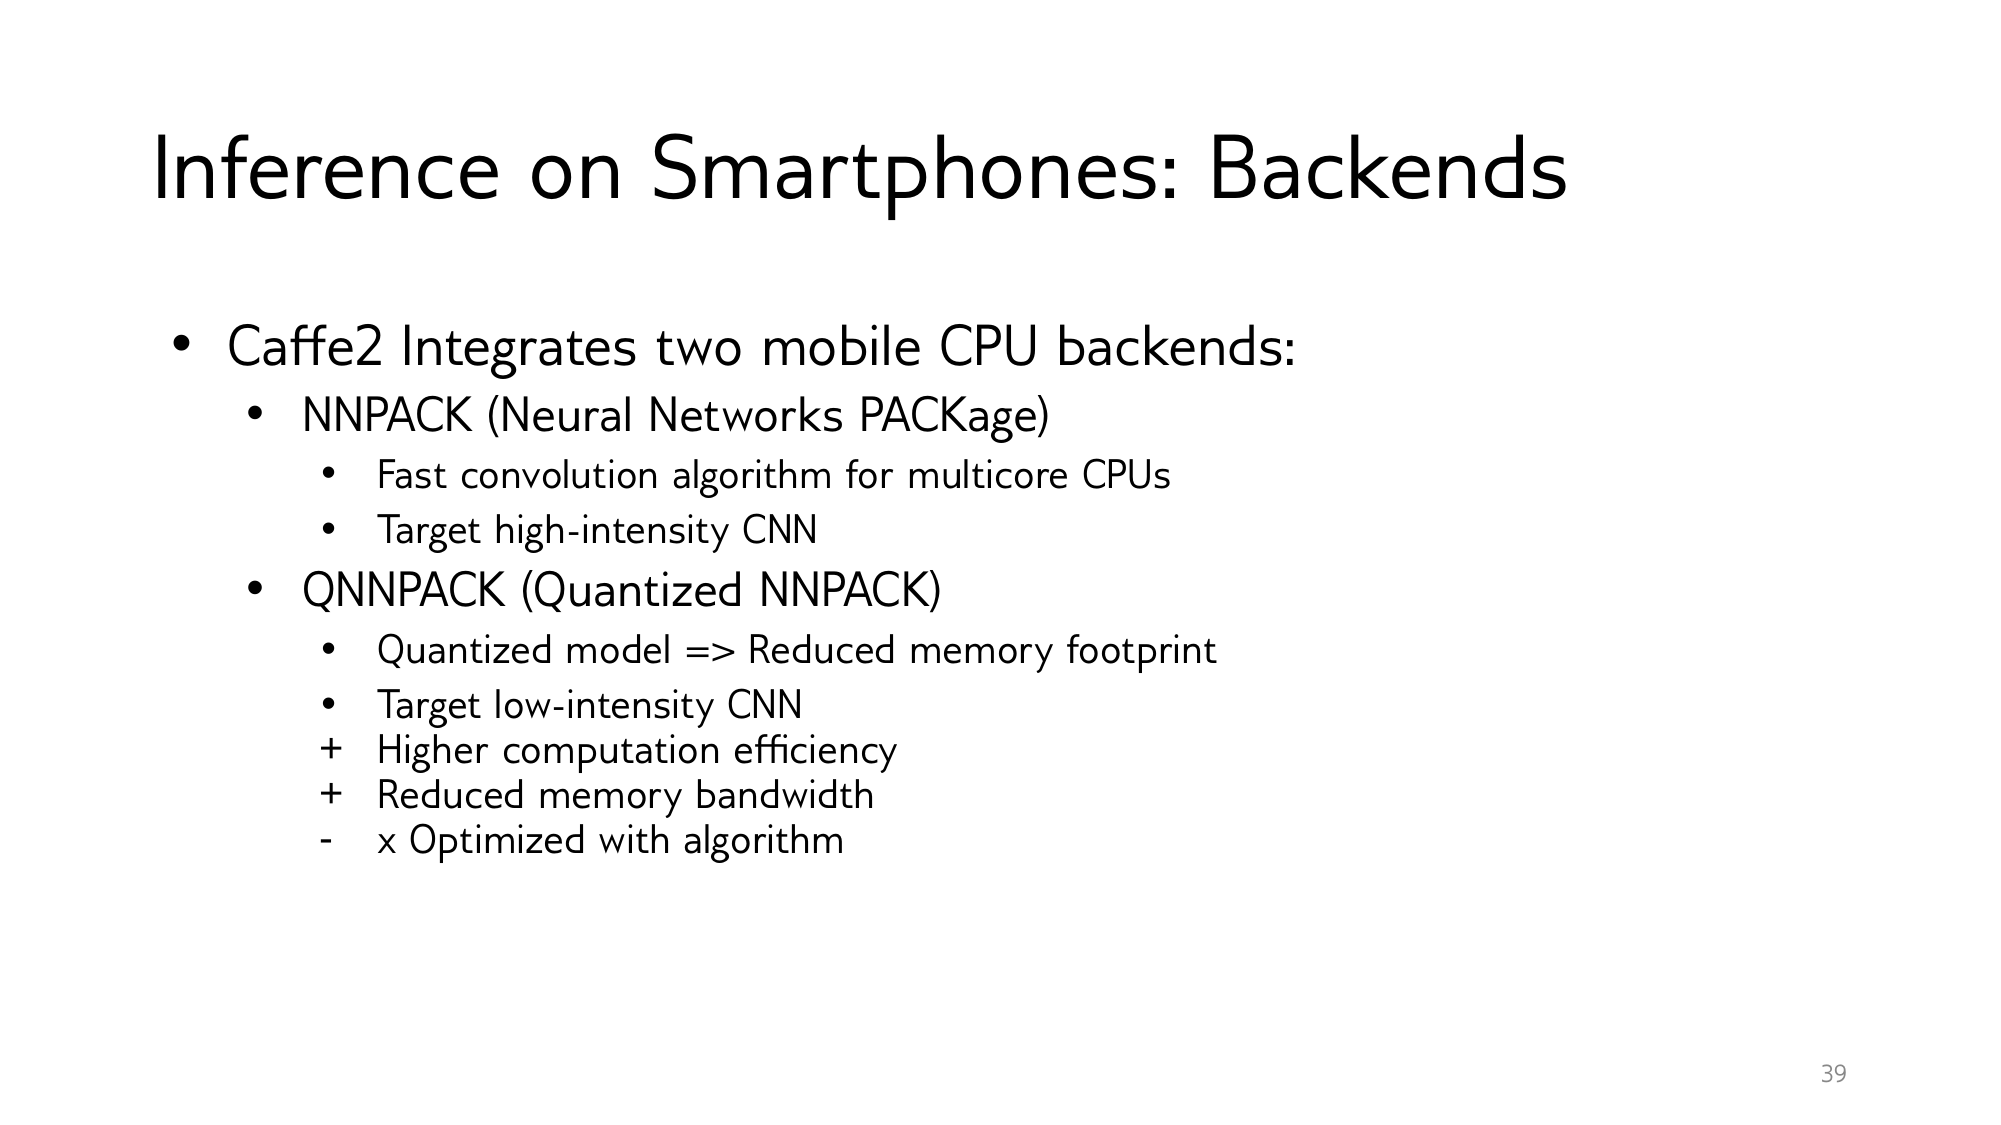

# Inference on Smartphones: Backends
Caffe2 Integrates two mobile CPU backends:
NNPACK (Neural Networks PACKage)
Fast convolution algorithm for multicore CPUs
Target high-intensity CNN
QNNPACK (Quantized NNPACK)
Quantized model => Reduced memory footprint
Target low-intensity CNN
Higher computation efficiency
Reduced memory bandwidth
x Optimized with algorithm

39